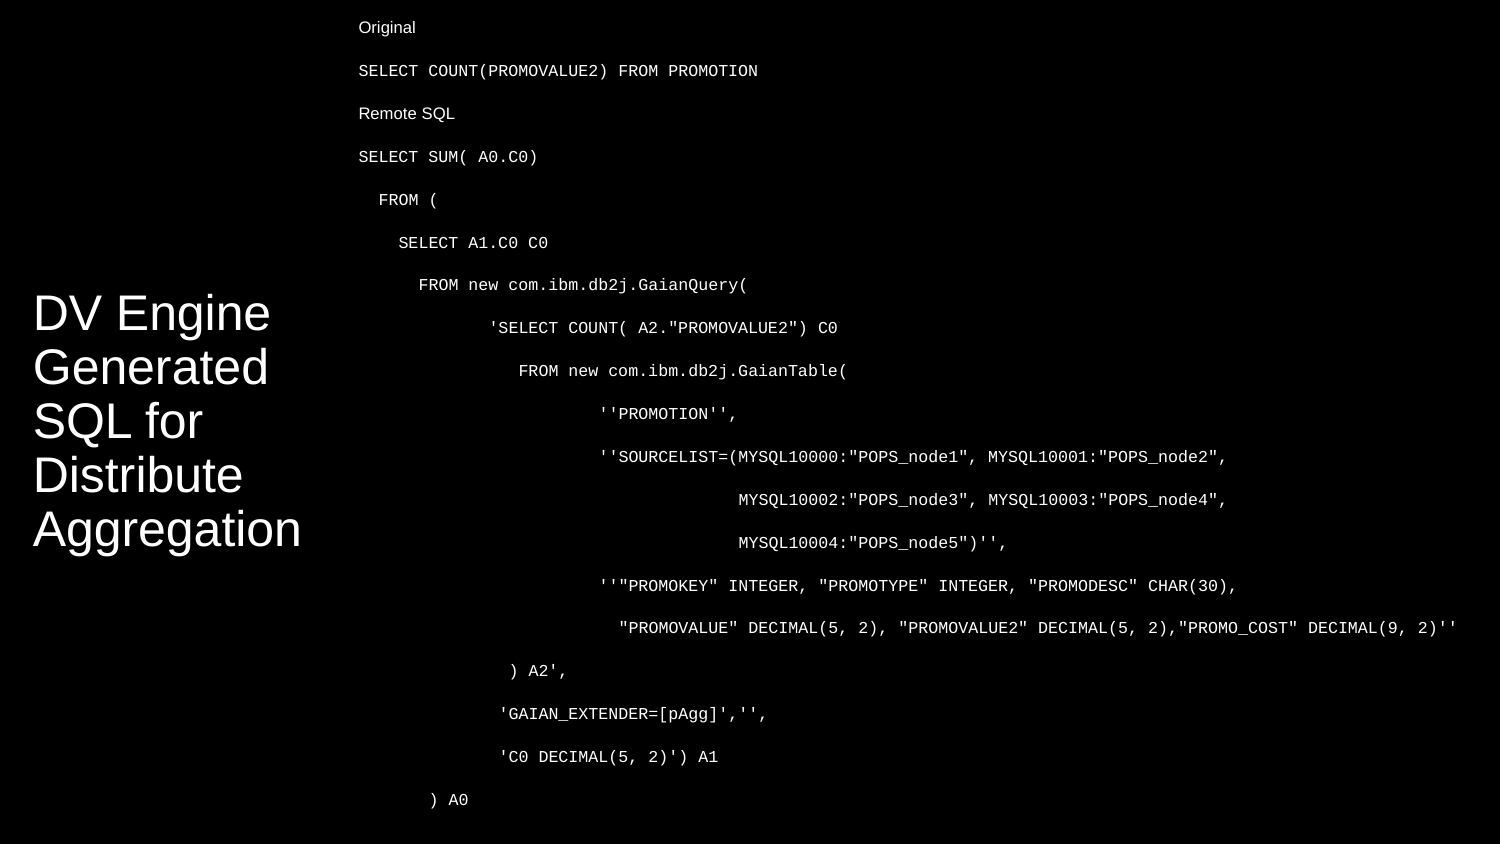

# DV Engine Generated SQL for Distribute Aggregation
Original
SELECT COUNT(PROMOVALUE2) FROM PROMOTION
Remote SQL
SELECT SUM( A0.C0)
  FROM (
    SELECT A1.C0 C0
      FROM new com.ibm.db2j.GaianQuery(
             'SELECT COUNT( A2."PROMOVALUE2") C0
                FROM new com.ibm.db2j.GaianTable(
                        ''PROMOTION'',
                        ''SOURCELIST=(MYSQL10000:"POPS_node1", MYSQL10001:"POPS_node2",
                                      MYSQL10002:"POPS_node3", MYSQL10003:"POPS_node4",
                                      MYSQL10004:"POPS_node5")'',
                        ''"PROMOKEY" INTEGER, "PROMOTYPE" INTEGER, "PROMODESC" CHAR(30),
                          "PROMOVALUE" DECIMAL(5, 2), "PROMOVALUE2" DECIMAL(5, 2),"PROMO_COST" DECIMAL(9, 2)''
               ) A2',
              'GAIAN_EXTENDER=[pAgg]','',
              'C0 DECIMAL(5, 2)') A1
       ) A0